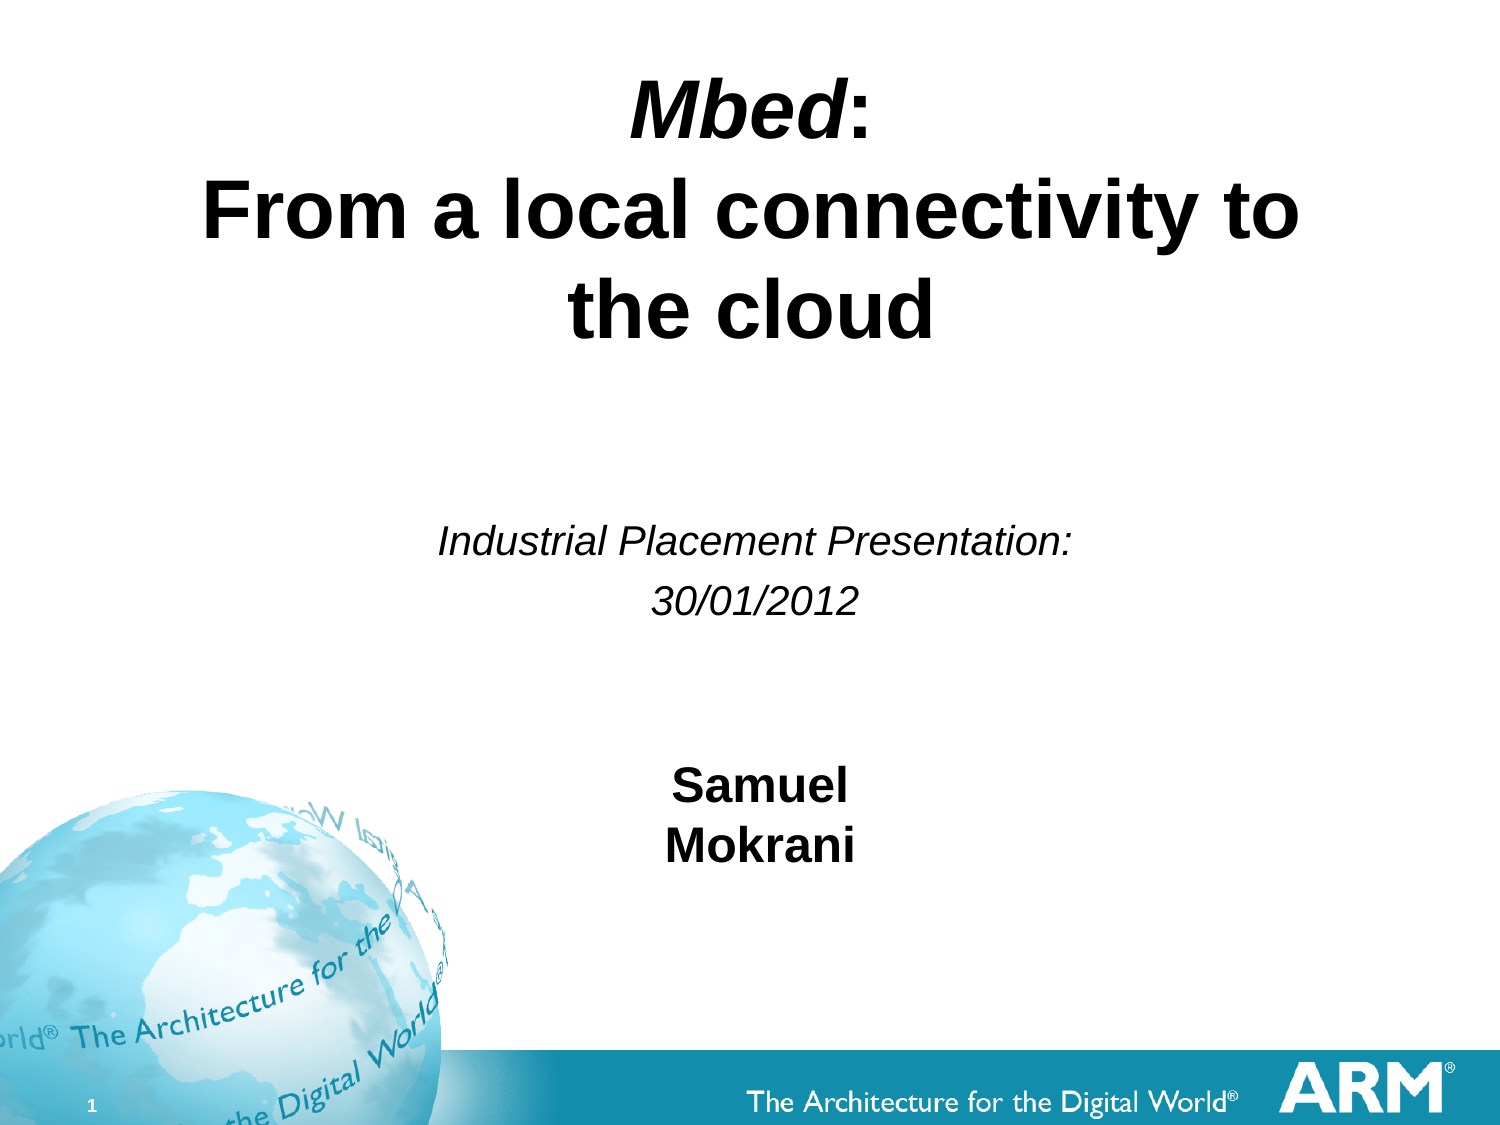

# Mbed: From a local connectivity to the cloud
Industrial Placement Presentation:
30/01/2012
Samuel Mokrani